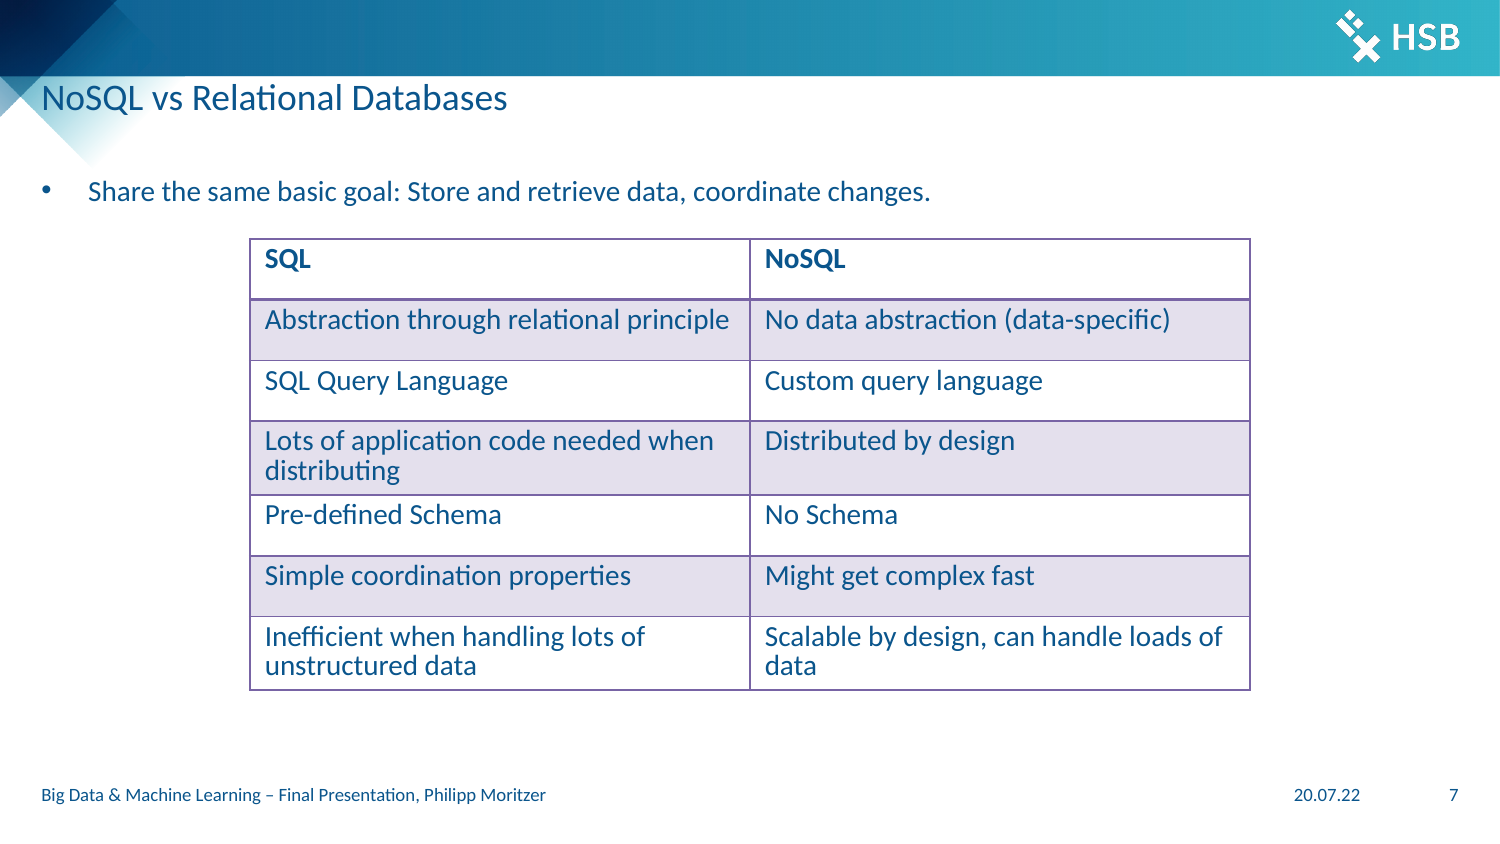

# NoSQL vs Relational Databases
Share the same basic goal: Store and retrieve data, coordinate changes.

| SQL | NoSQL |
| --- | --- |
| Abstraction through relational principle | No data abstraction (data-specific) |
| SQL Query Language | Custom query language |
| Lots of application code needed when distributing | Distributed by design |
| Pre-defined Schema | No Schema |
| Simple coordination properties | Might get complex fast |
| Inefficient when handling lots of unstructured data | Scalable by design, can handle loads of data |
Big Data & Machine Learning – Final Presentation, Philipp Moritzer
20.07.22
7